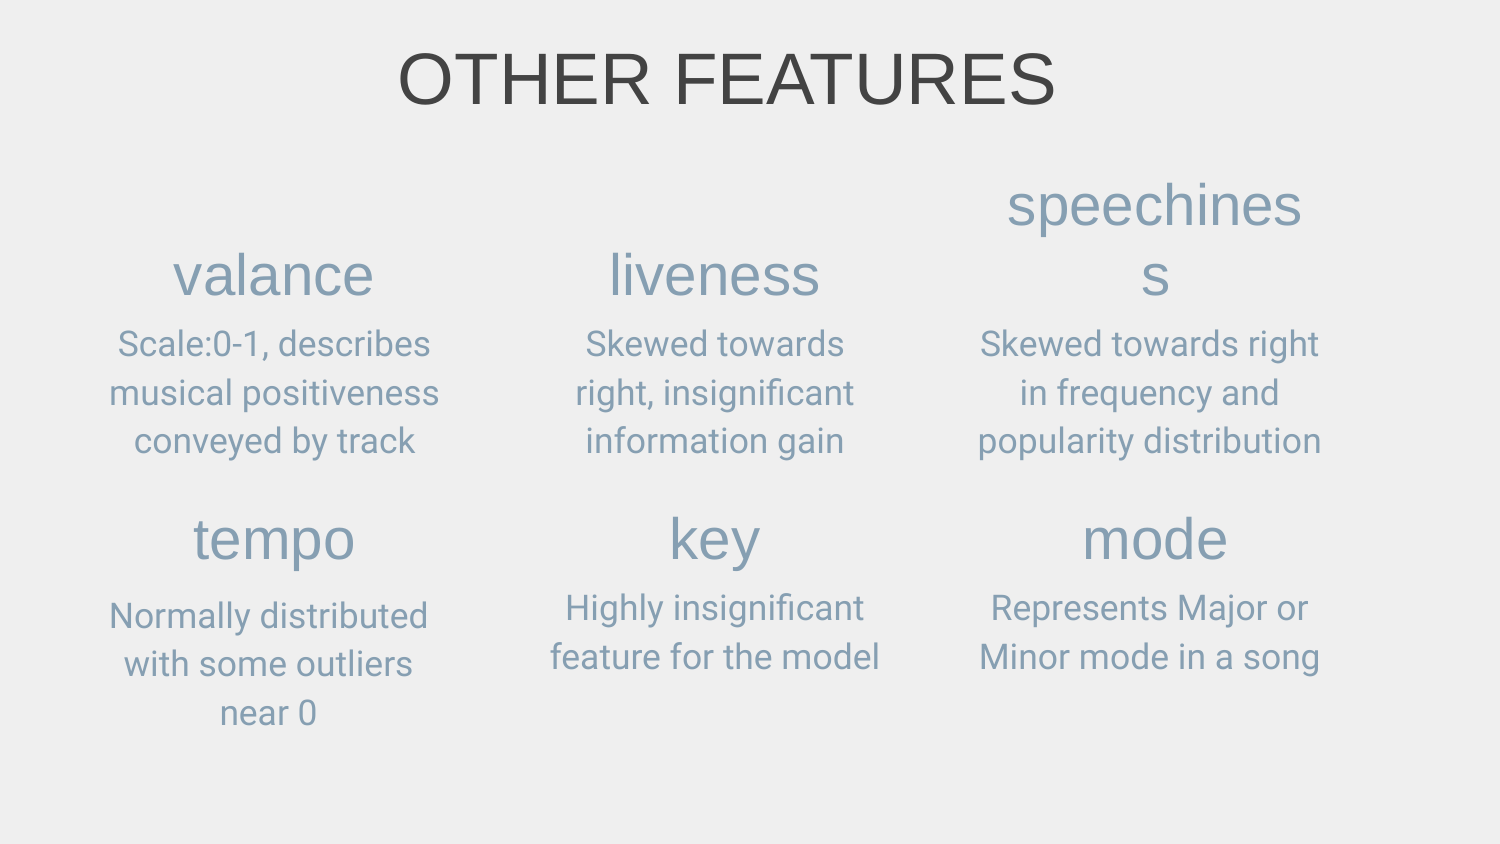

# OTHER FEATURES
valance
liveness
speechiness
Scale:0-1, describes musical positiveness conveyed by track
Skewed towards right, insignificant information gain
Skewed towards right in frequency and popularity distribution
tempo
key
mode
Highly insignificant feature for the model
Represents Major or Minor mode in a song
Normally distributed with some outliers near 0